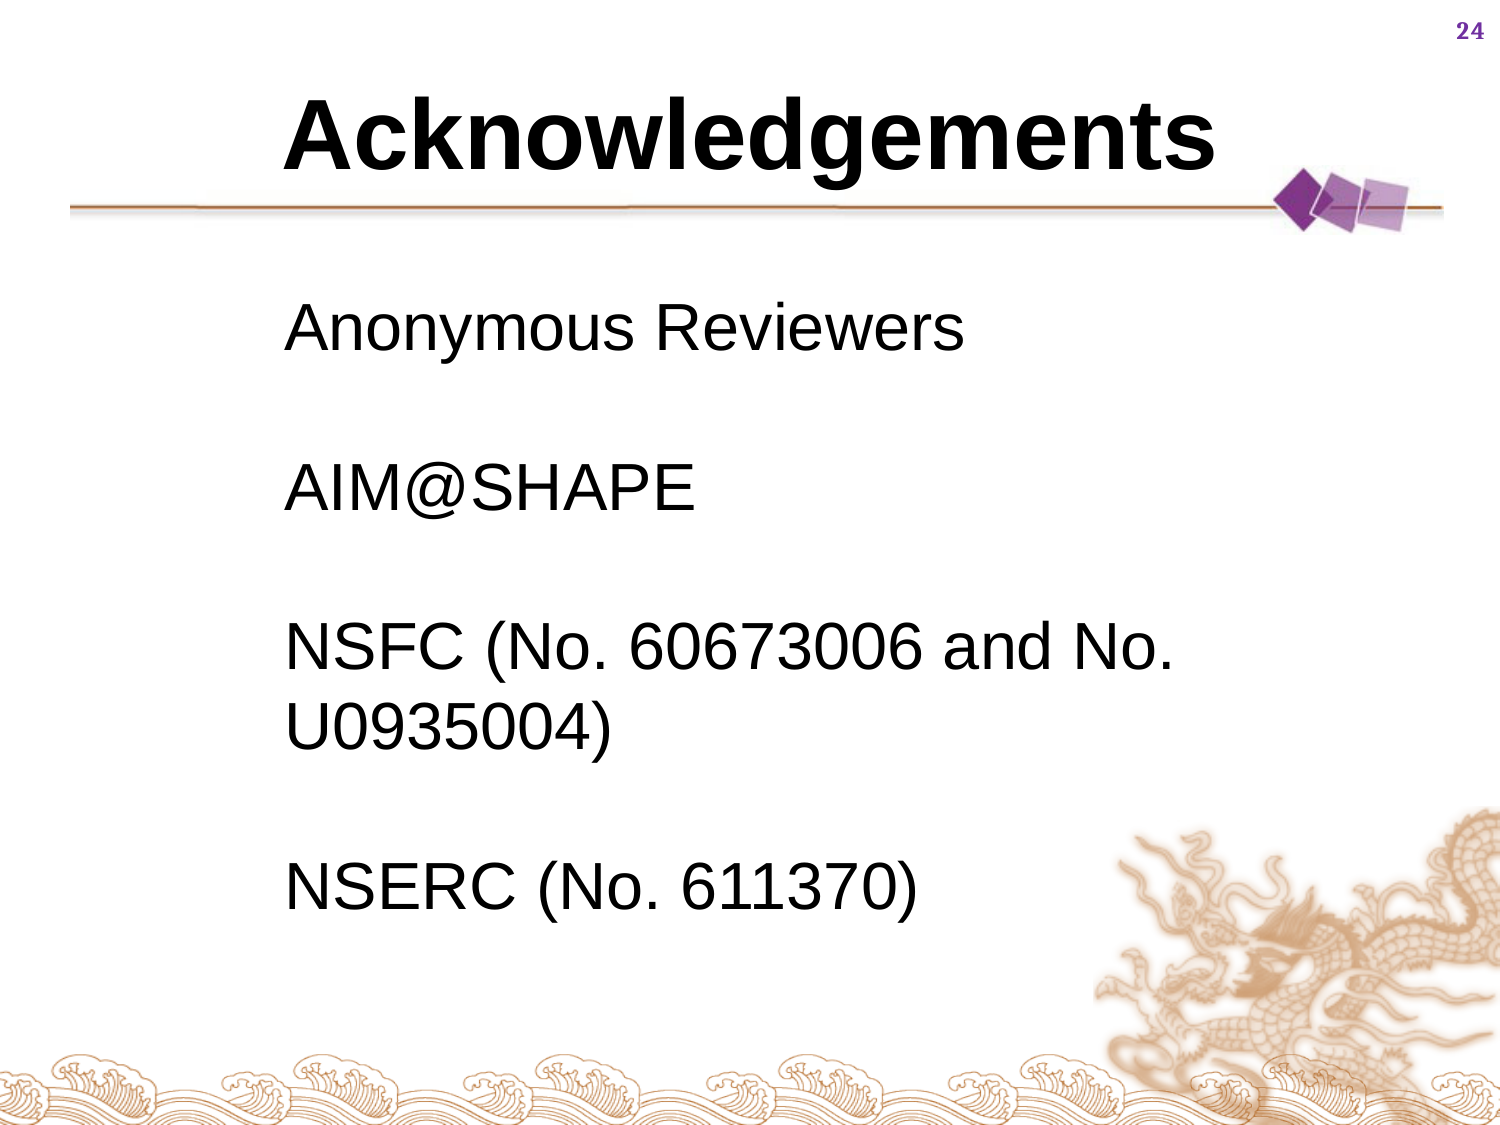

24
Acknowledgements
Anonymous Reviewers

AIM@SHAPE

NSFC (No. 60673006 and No. U0935004)

NSERC (No. 611370)